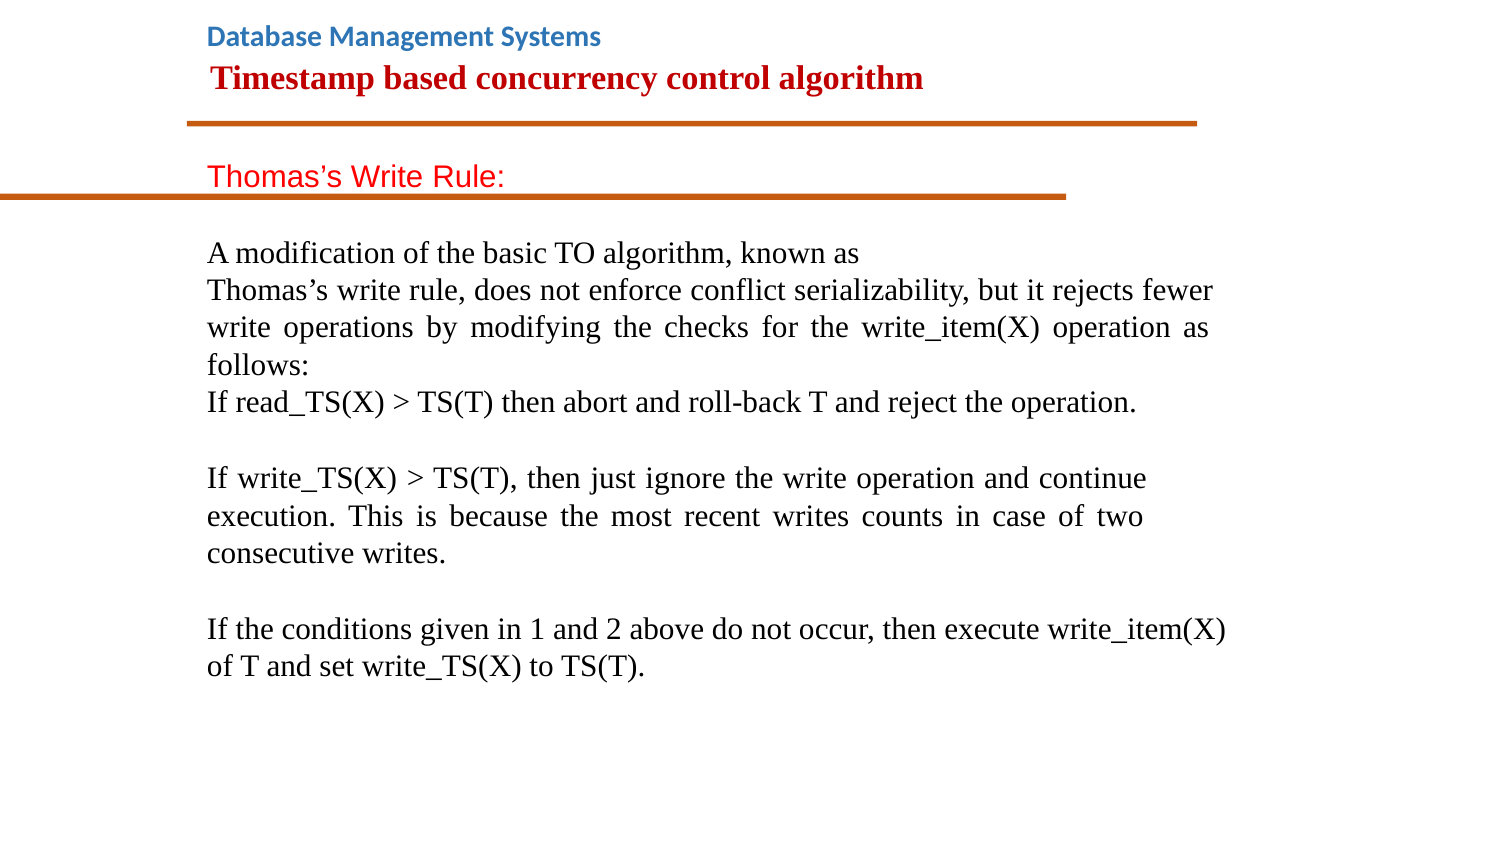

# Database Management Systems
Timestamp based concurrency control algorithm

Thomas’s Write Rule:

A modification of the basic TO algorithm, known as
Thomas’s write rule, does not enforce conflict serializability, but it rejects fewer  write operations by modifying the checks for the write_item(X) operation as  follows:
If read_TS(X) > TS(T) then abort and roll-back T and reject the operation.

If write_TS(X) > TS(T), then just ignore the write operation and continue  execution. This is because the most recent writes counts in case of two  consecutive writes.

If the conditions given in 1 and 2 above do not occur, then execute write_item(X)
of T and set write_TS(X) to TS(T).